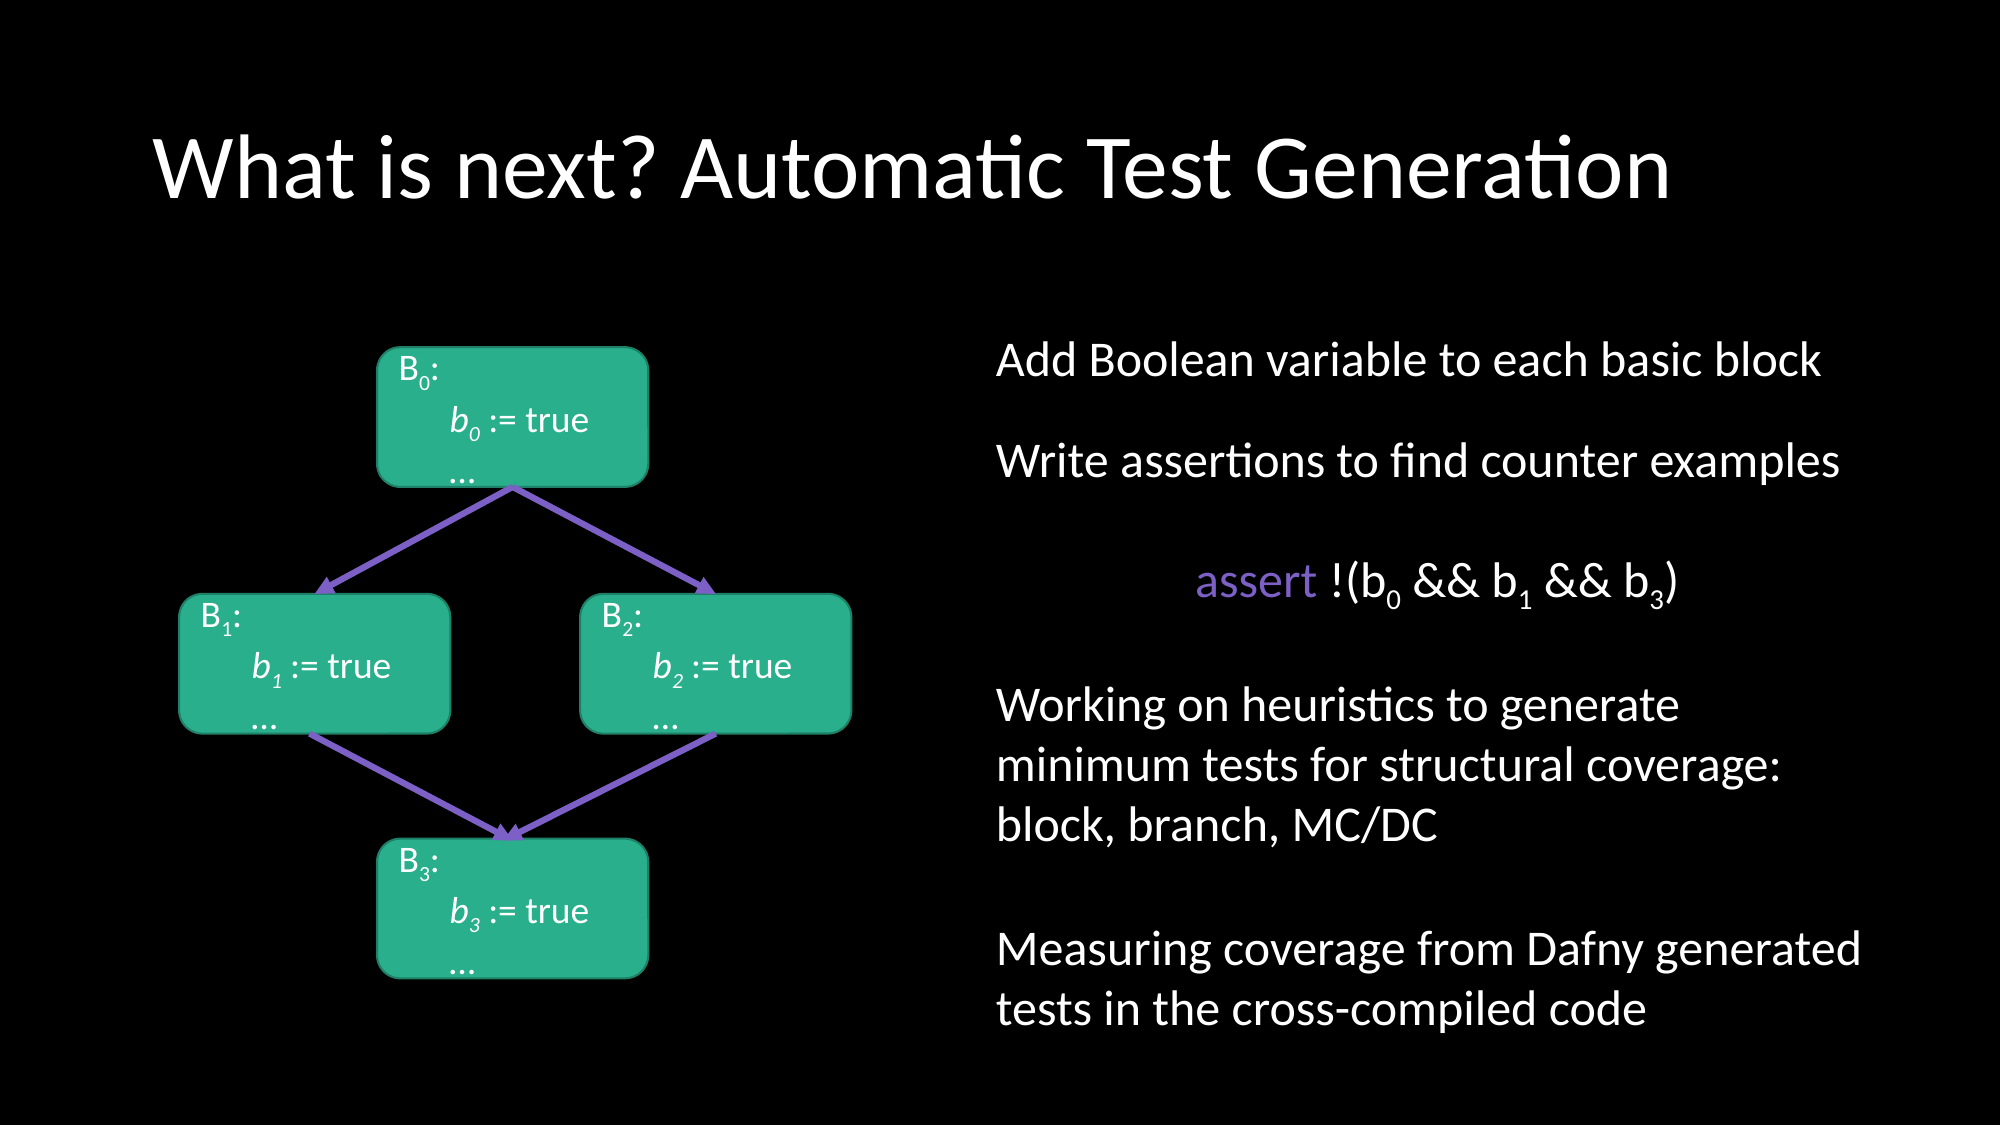

# What is next? Automatic Test Generation
Add Boolean variable to each basic block
B0:
      b0 := true
      …
Write assertions to find counter examples

 assert !(b0 && b1 && b3)
B2:
      b2 := true
      …
B1:
      b1 := true
      …
Working on heuristics to generate minimum tests for structural coverage: block, branch, MC/DC
B3:
      b3 := true
      …
Measuring coverage from Dafny generated tests in the cross-compiled code